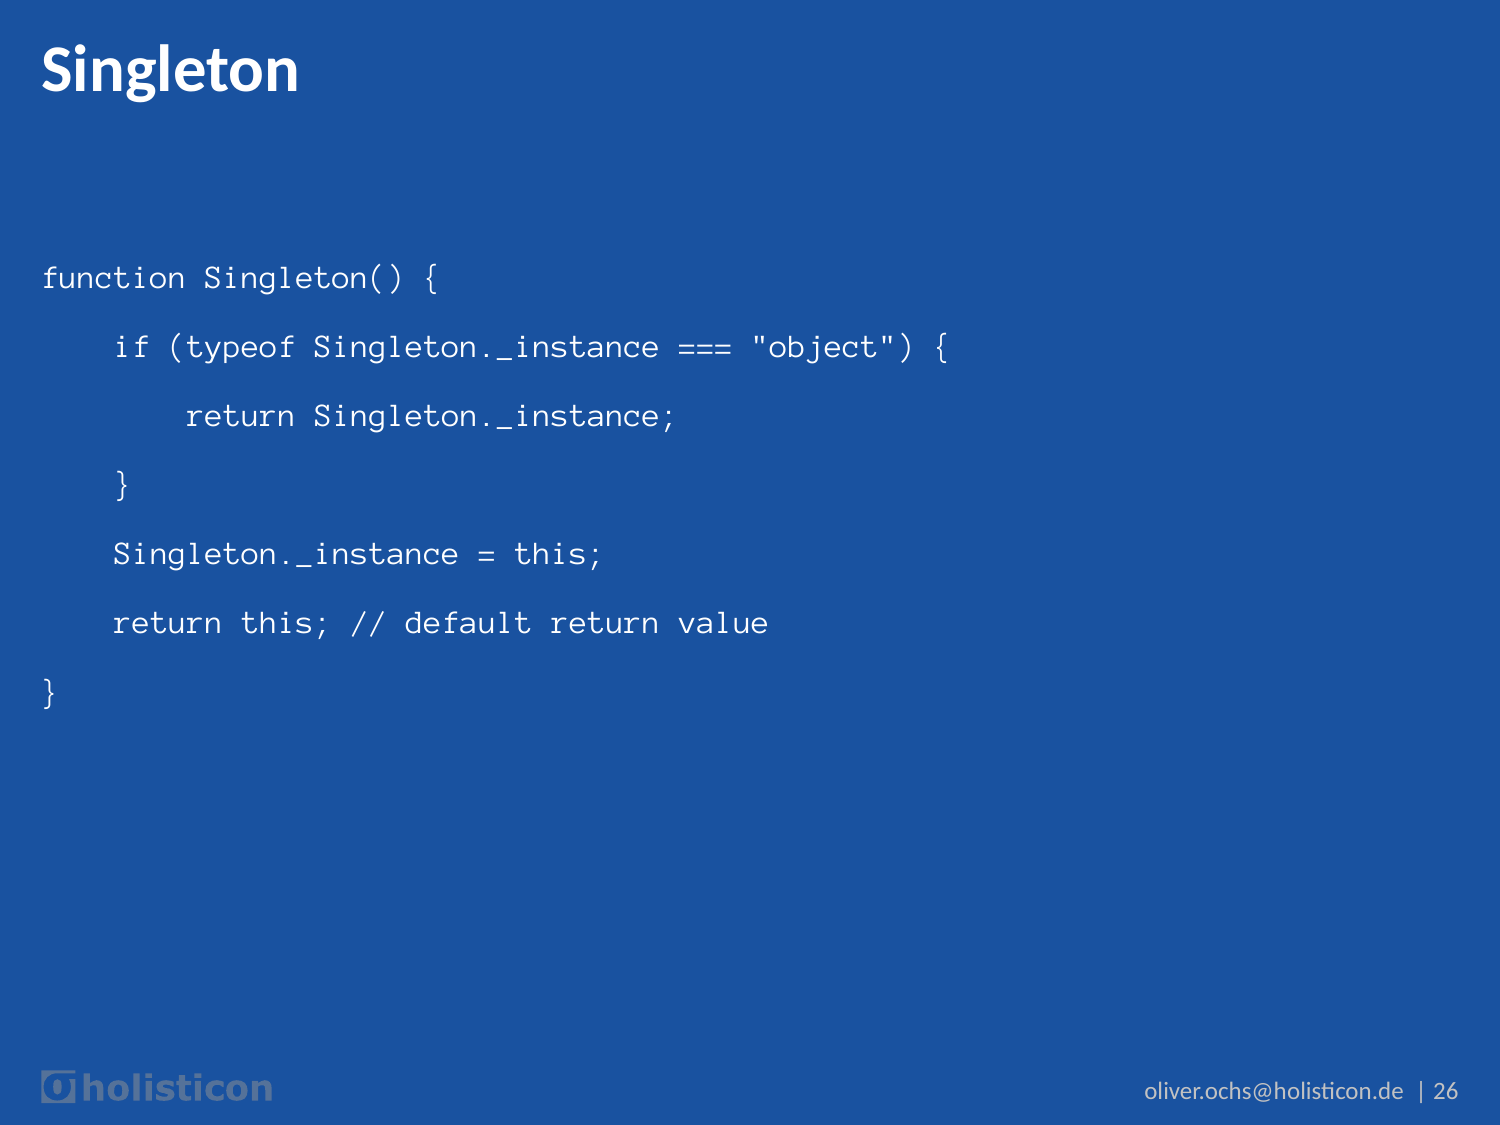

# Singleton
function Singleton() {
    if (typeof Singleton._instance === "object") {
        return Singleton._instance;
    }
    Singleton._instance = this;
    return this; // default return value
}